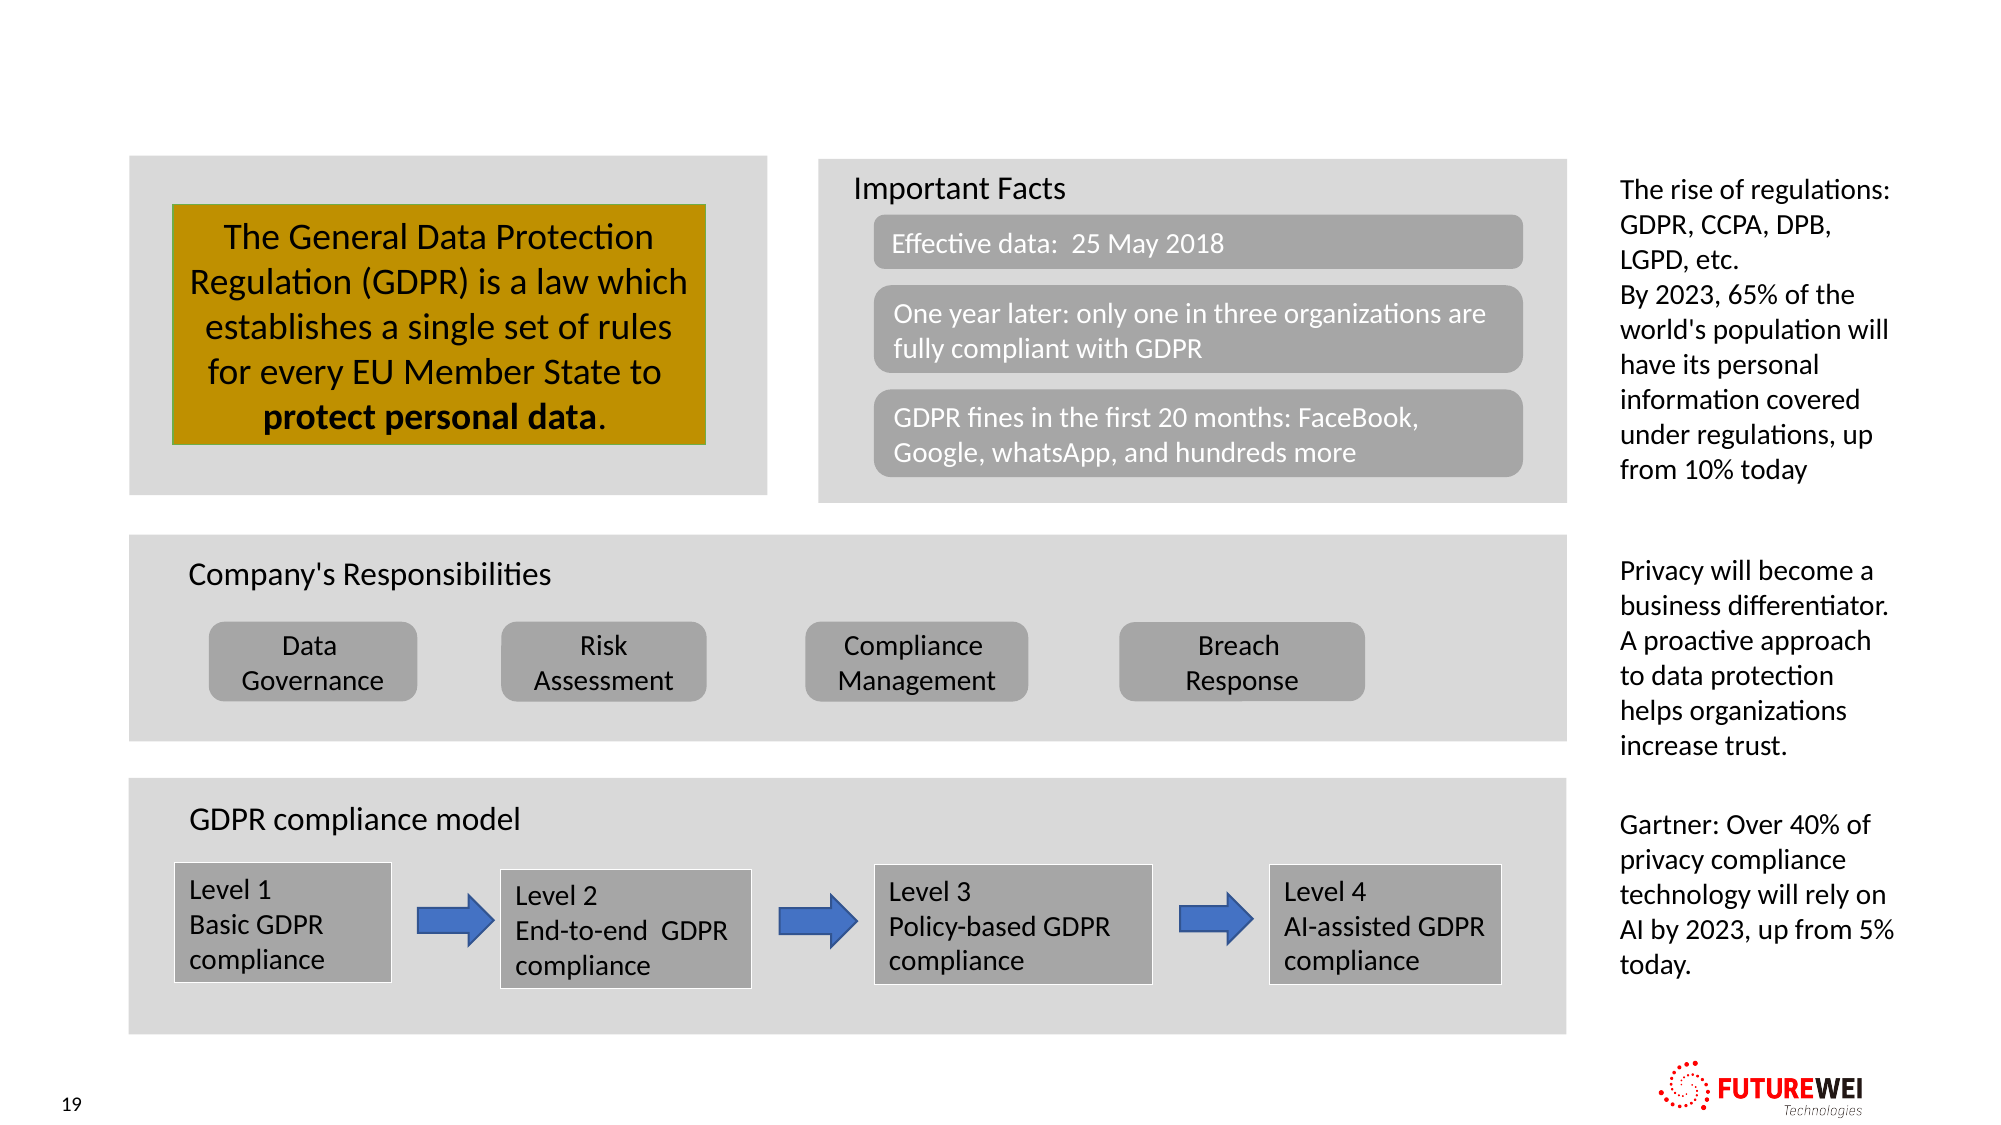

Important Facts

The rise of regulations:
GDPR, CCPA, DPB, LGPD, etc.
By 2023, 65% of the world's population will have its personal information covered under regulations, up from 10% today
The General Data Protection Regulation (GDPR) is a law which establishes a single set of rules for every EU Member State to
protect personal data.
Effective data:  25 May 2018
One year later: only one in three organizations are fully compliant with GDPR
GDPR fines in the first 20 months: FaceBook,  Google, whatsApp, and hundreds more

Privacy will become a business differentiator.
A proactive approach to data protection helps organizations increase trust.
Company's Responsibilities
Compliance
Management
Risk Assessment
Data
Governance
Breach
Response

GDPR compliance model
Gartner: Over 40% of privacy compliance technology will rely on AI by 2023, up from 5% today.
Level 1
Basic GDPR compliance
Level 4
AI-assisted GDPR compliance
Level 3
Policy-based GDPR compliance
Level 2
End-to-end  GDPR compliance

19